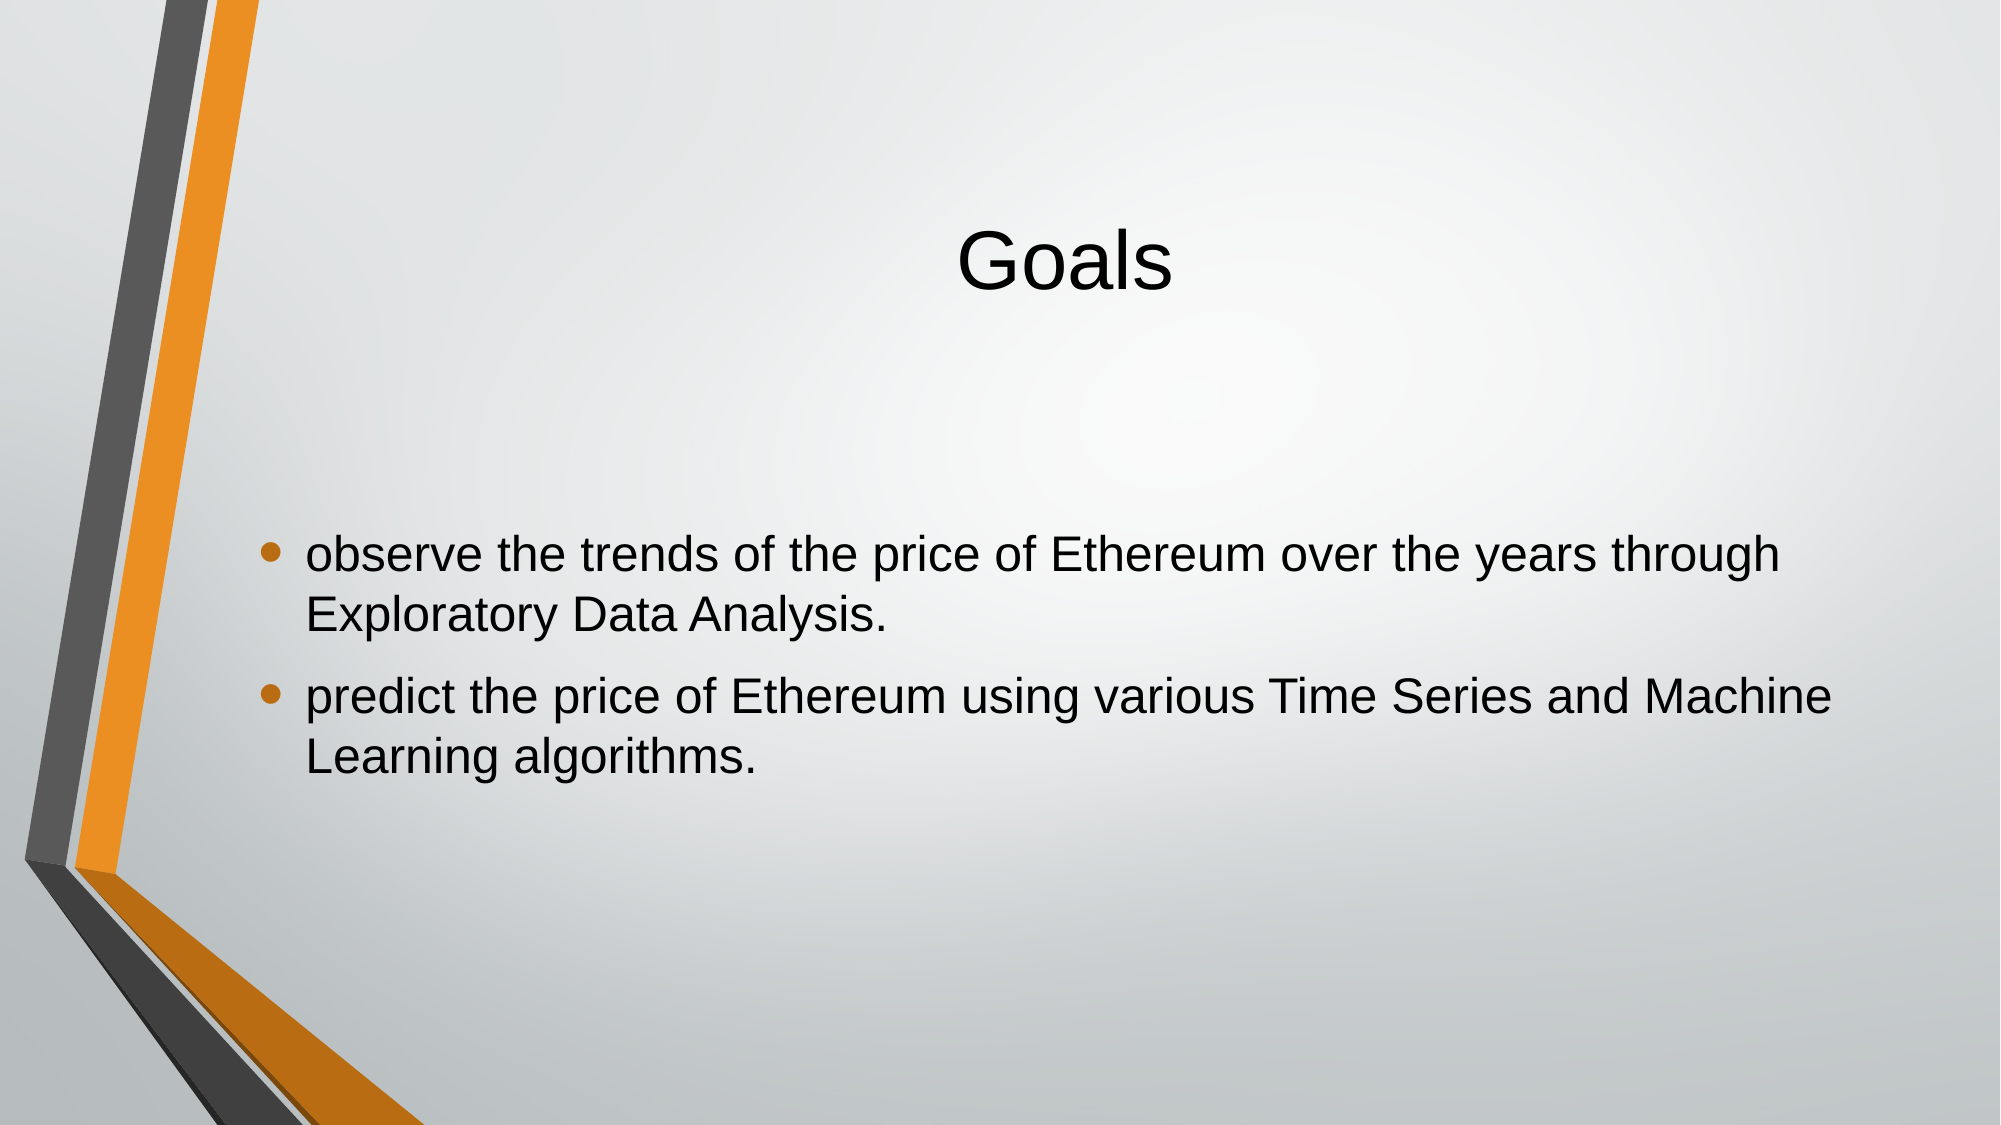

# Goals
observe the trends of the price of Ethereum over the years through Exploratory Data Analysis.
predict the price of Ethereum using various Time Series and Machine Learning algorithms.